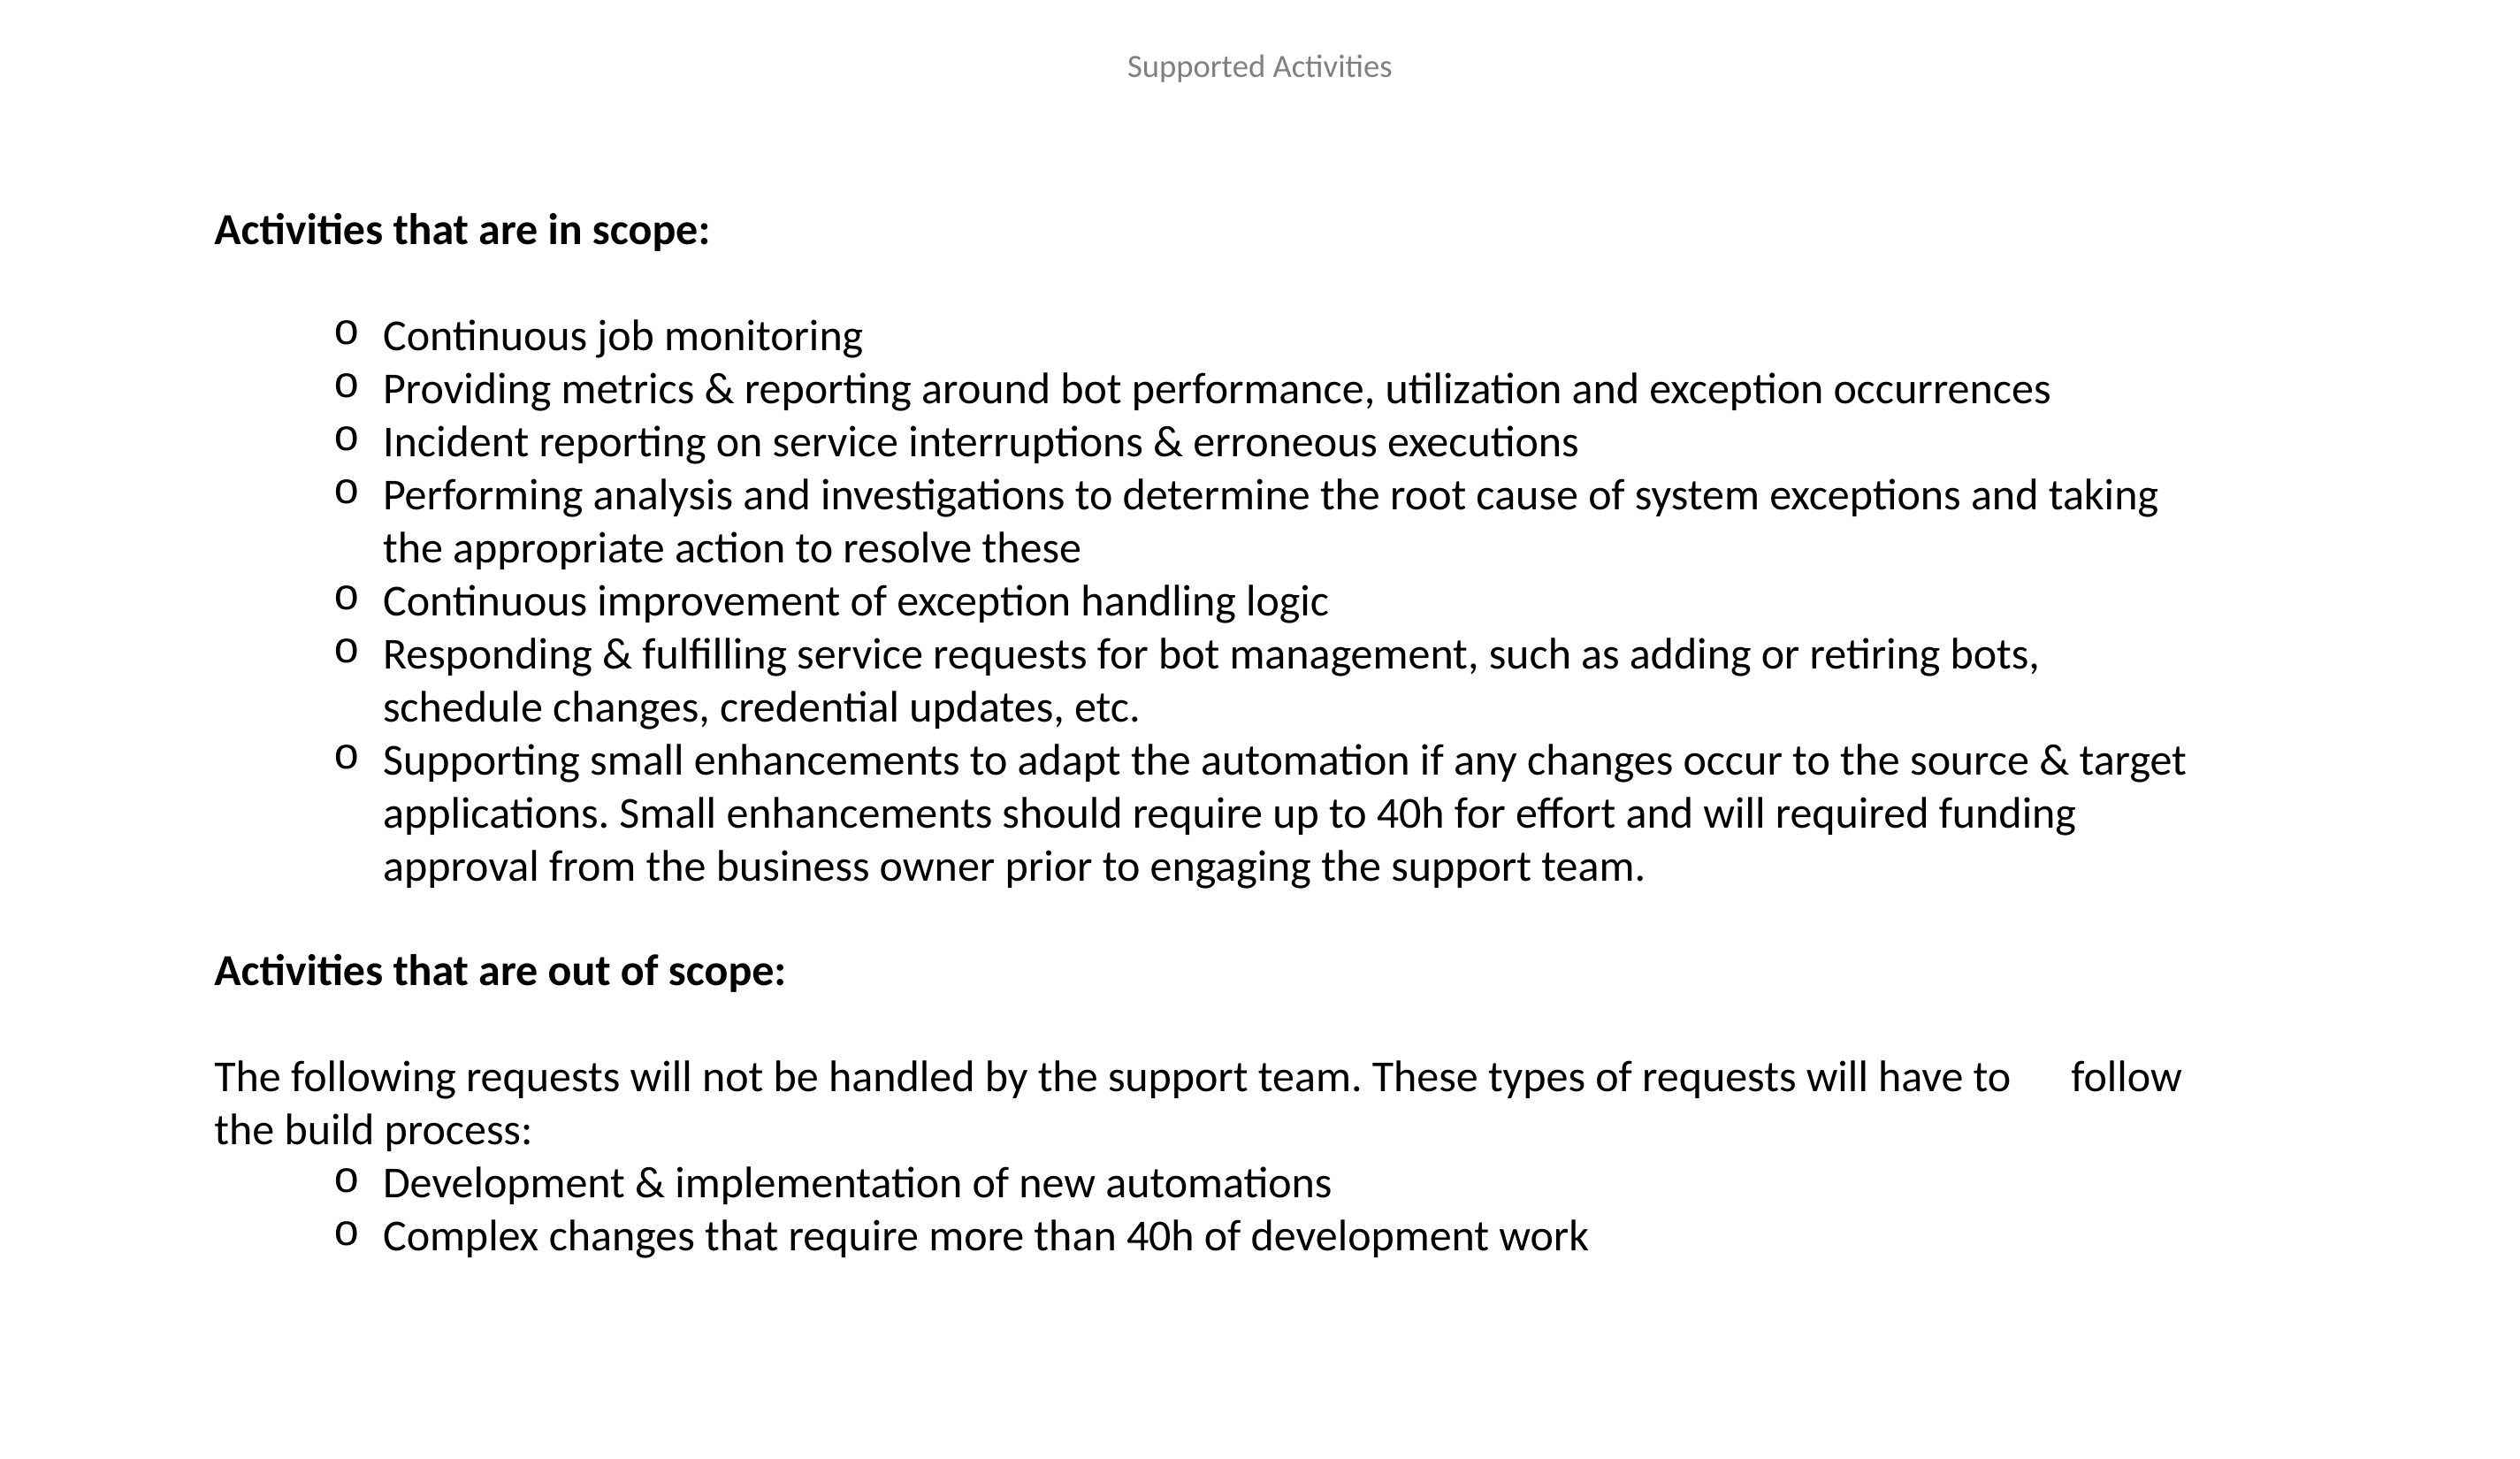

# Supported Activities
Activities that are in scope:

Continuous job monitoring
Providing metrics & reporting around bot performance, utilization and exception occurrences
Incident reporting on service interruptions & erroneous executions
Performing analysis and investigations to determine the root cause of system exceptions and taking the appropriate action to resolve these
Continuous improvement of exception handling logic
Responding & fulfilling service requests for bot management, such as adding or retiring bots, schedule changes, credential updates, etc.
Supporting small enhancements to adapt the automation if any changes occur to the source & target applications. Small enhancements should require up to 40h for effort and will required funding approval from the business owner prior to engaging the support team.

Activities that are out of scope:

The following requests will not be handled by the support team. These types of requests will have to 	follow the build process:
Development & implementation of new automations
Complex changes that require more than 40h of development work